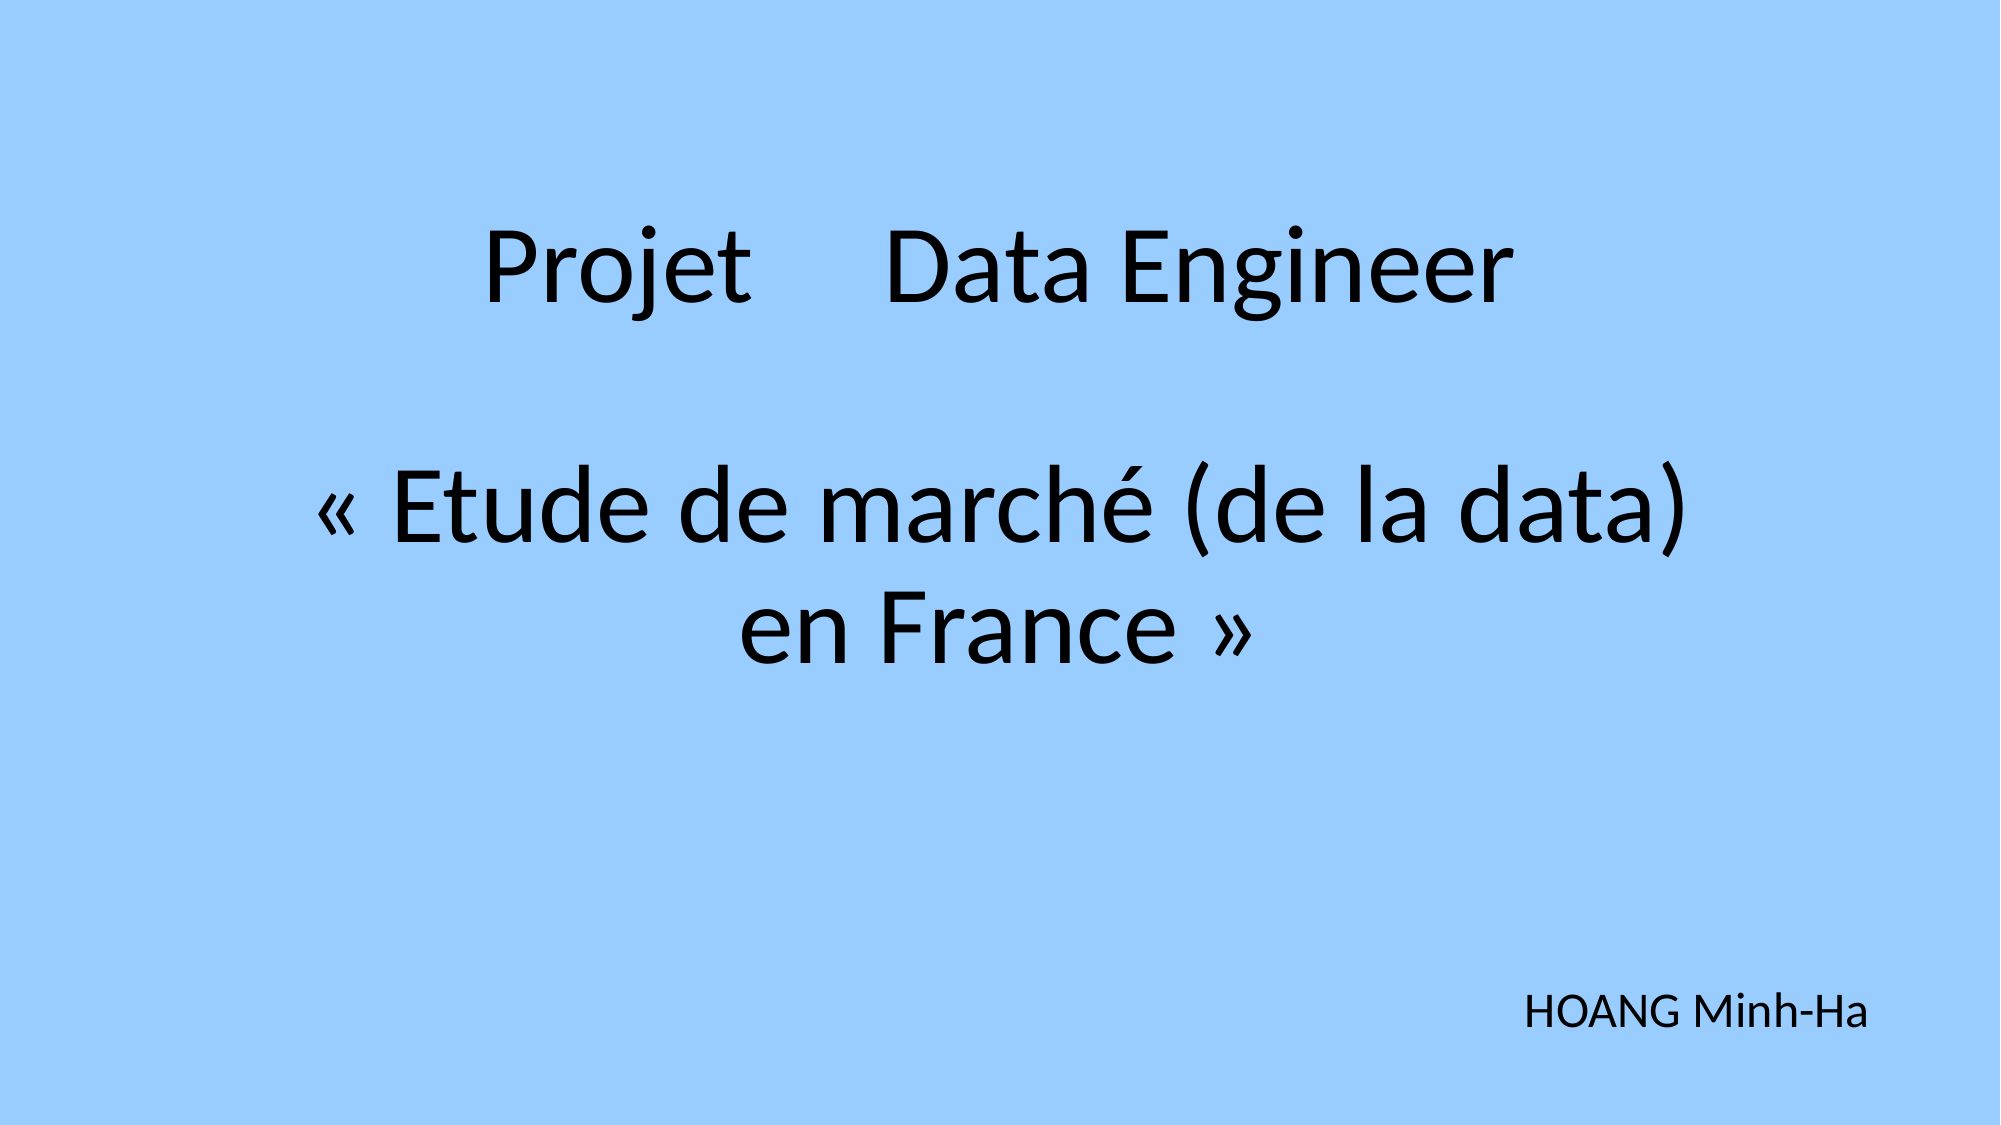

# Projet	Data Engineer « Etude de marché (de la data) en France »
HOANG Minh-Ha